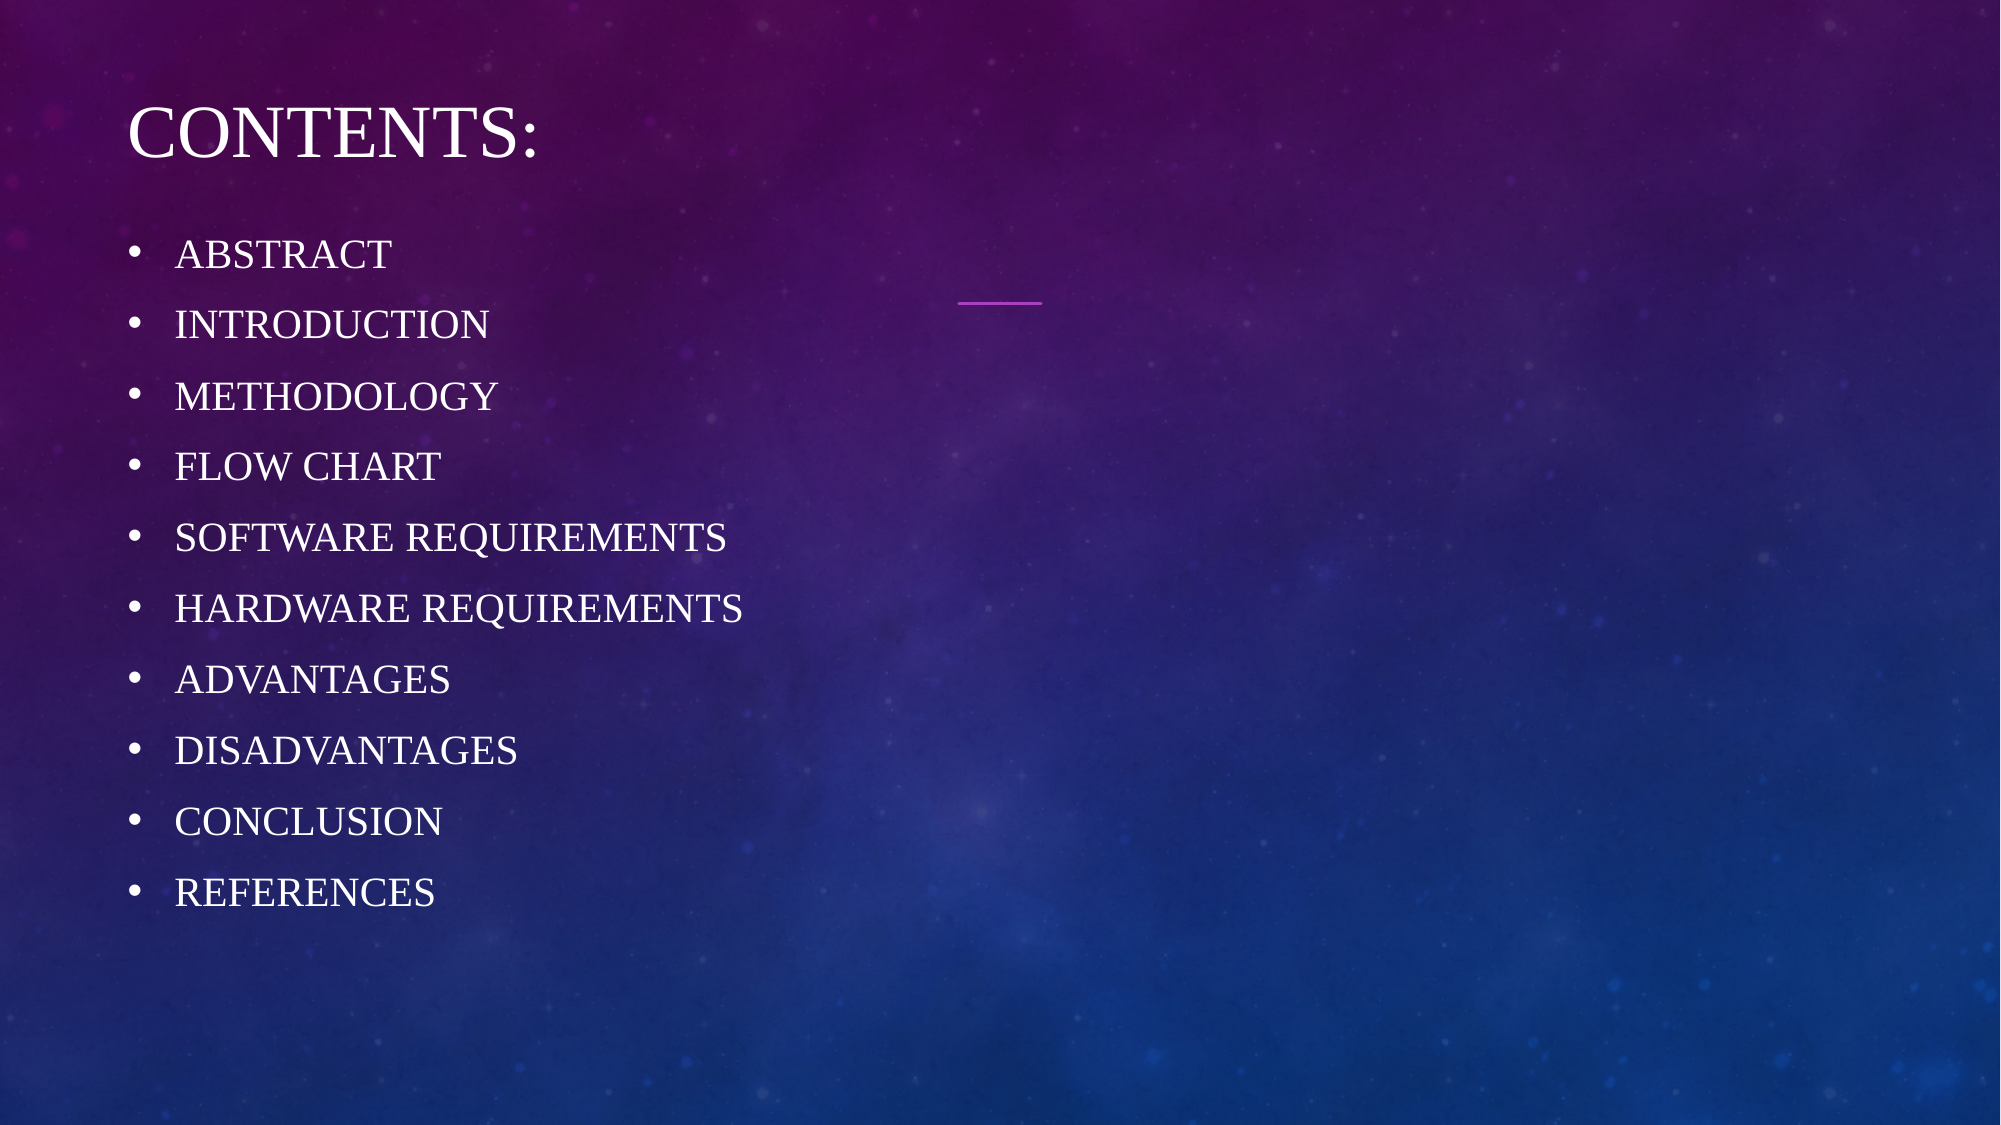

# CONTENTS:
ABSTRACT
INTRODUCTION
METHODOLOGY
FLOW CHART
SOFTWARE REQUIREMENTS
HARDWARE REQUIREMENTS
ADVANTAGES
DISADVANTAGES
CONCLUSION
REFERENCES